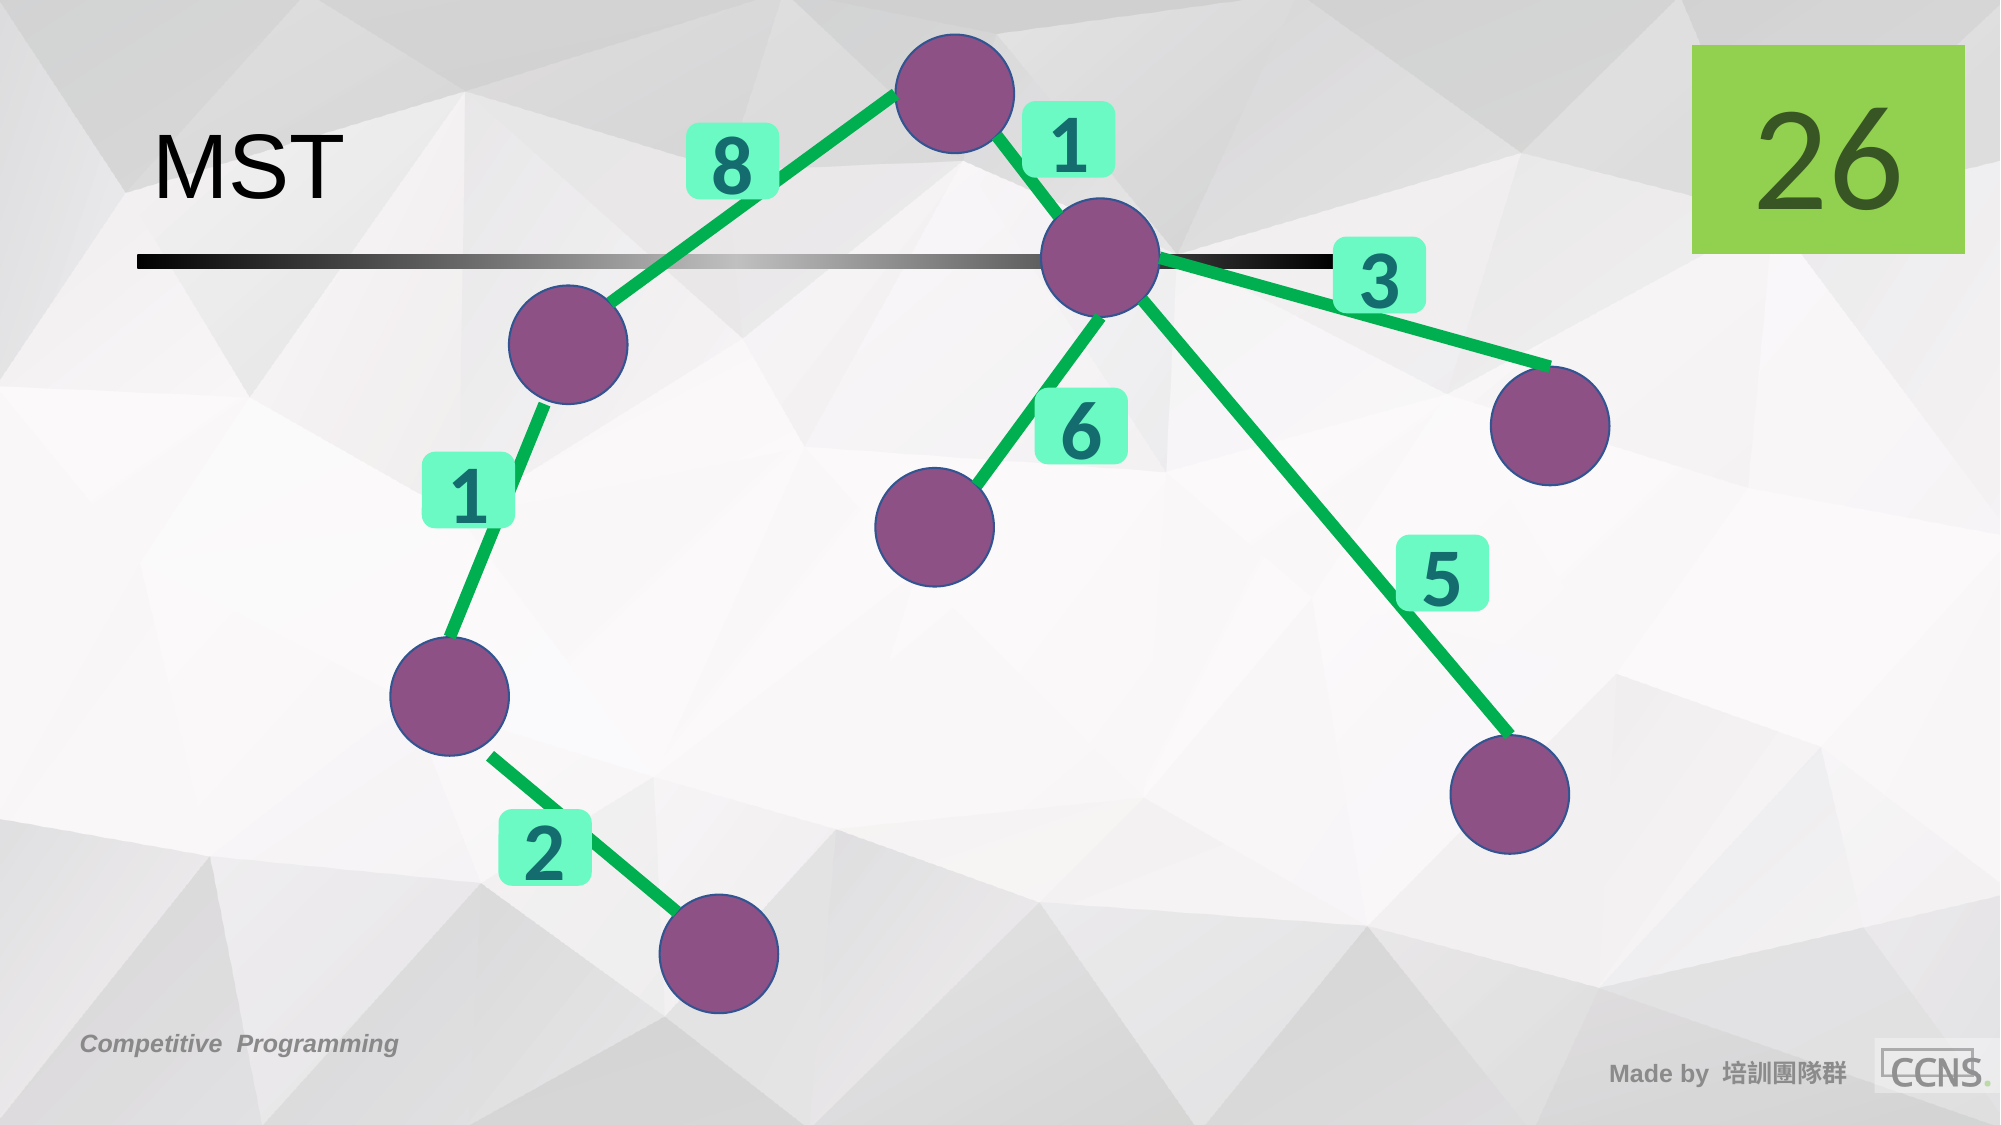

26
# MST
1
8

3

6
1

5

2